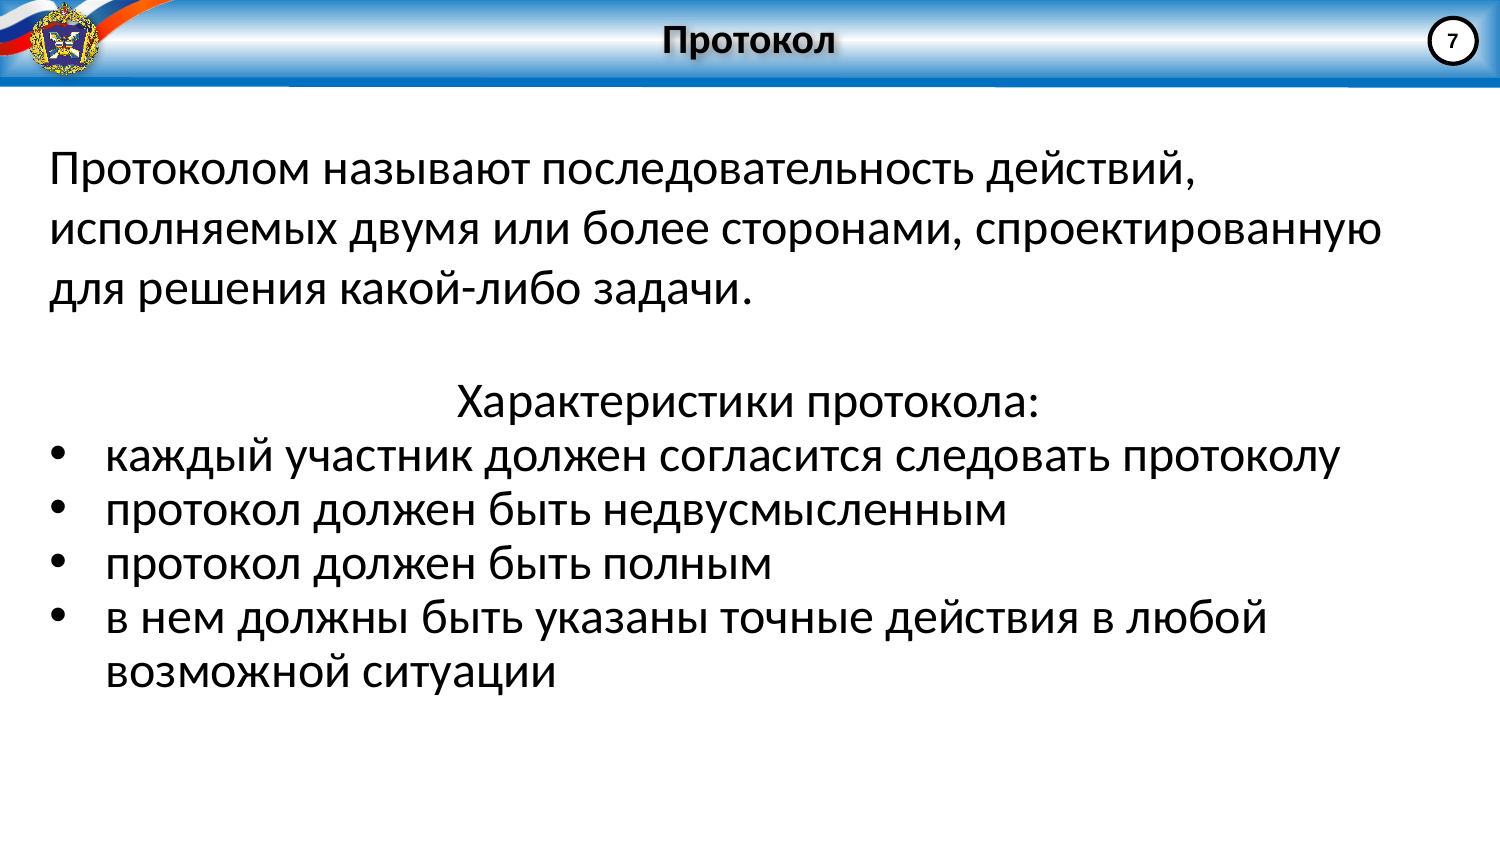

# Протокол
7
Протоколом называют последовательность действий, исполняемых двумя или более сторонами, спроектированную для решения какой-либо задачи.

Характеристики протокола:
каждый участник должен согласится следовать протоколу
протокол должен быть недвусмысленным
протокол должен быть полным
в нем должны быть указаны точные действия в любой возможной ситуации